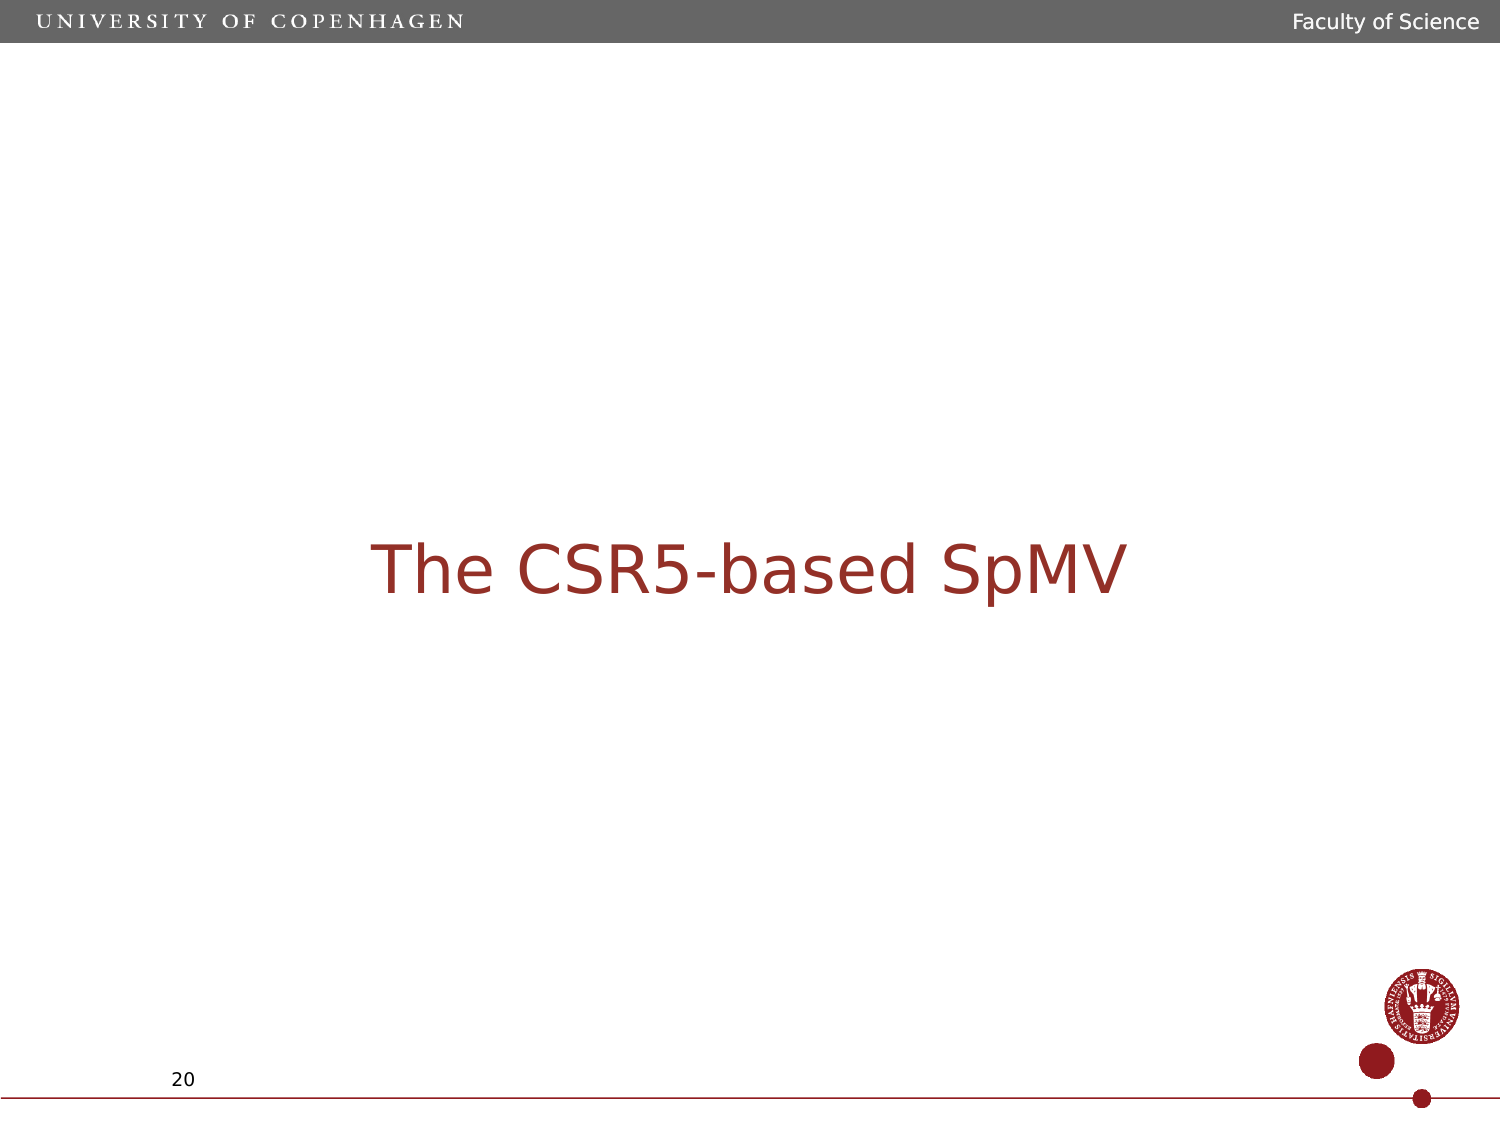

Faculty of Science
Faculty of Science
The CSR5-based SpMV
20